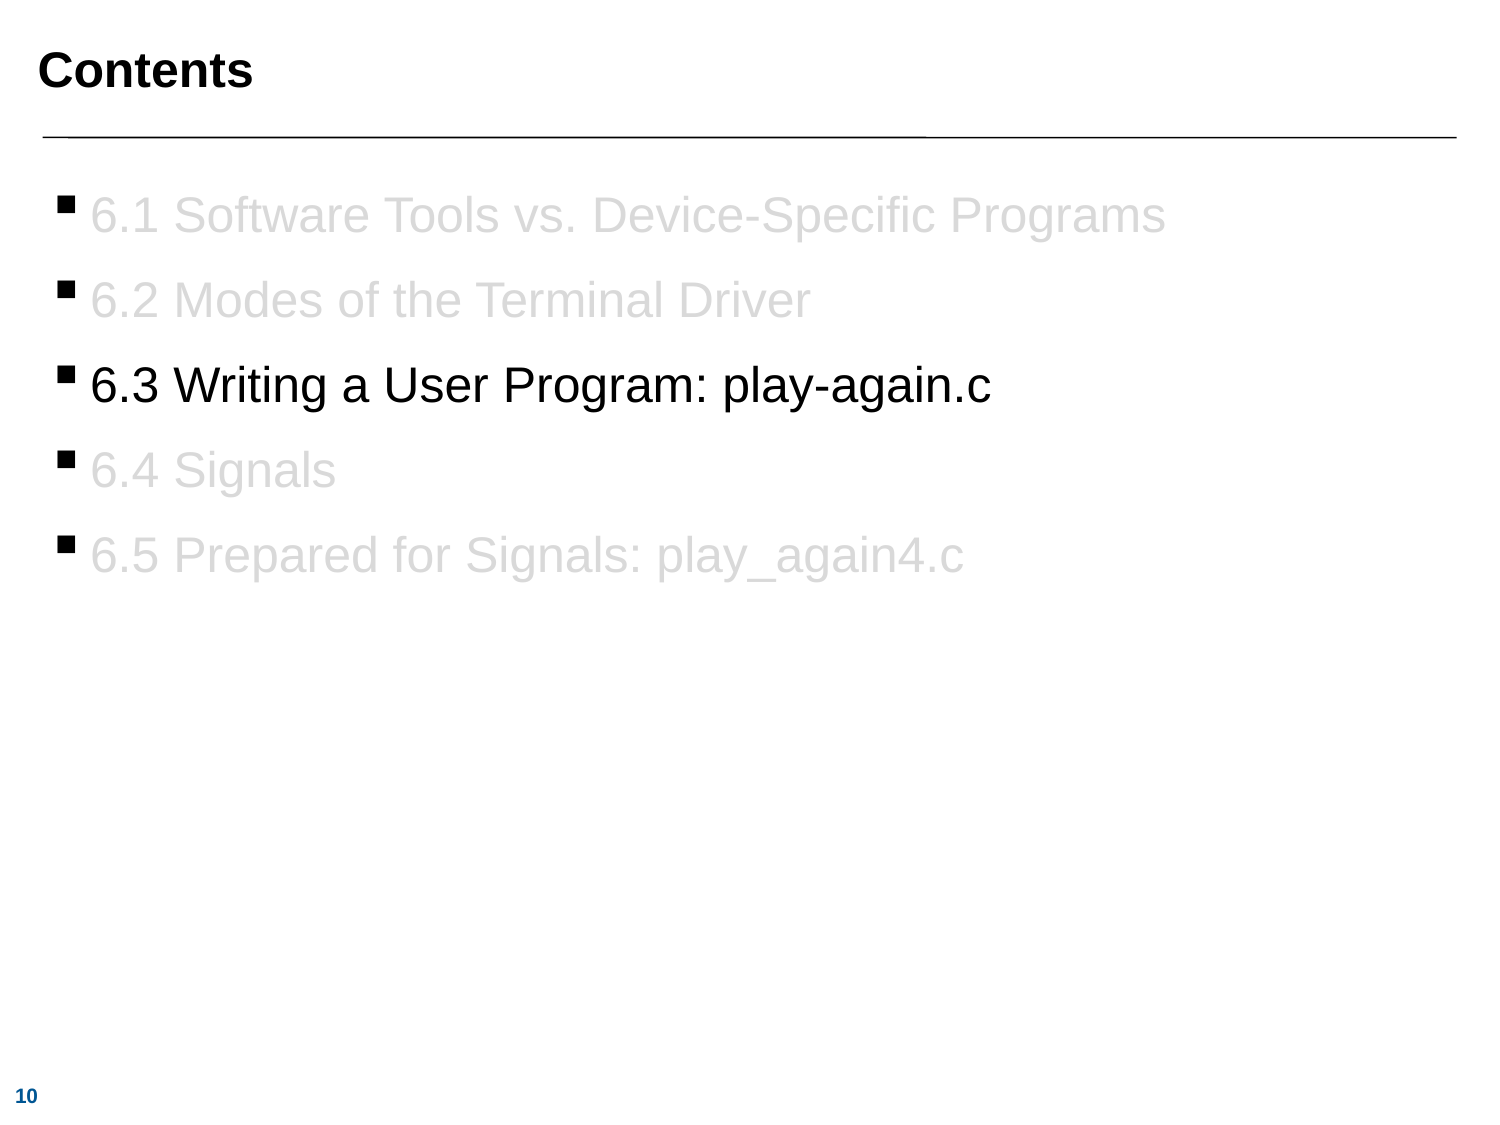

# Contents
6.1 Software Tools vs. Device-Specific Programs
6.2 Modes of the Terminal Driver
6.3 Writing a User Program: play-again.c
6.4 Signals
6.5 Prepared for Signals: play_again4.c
10